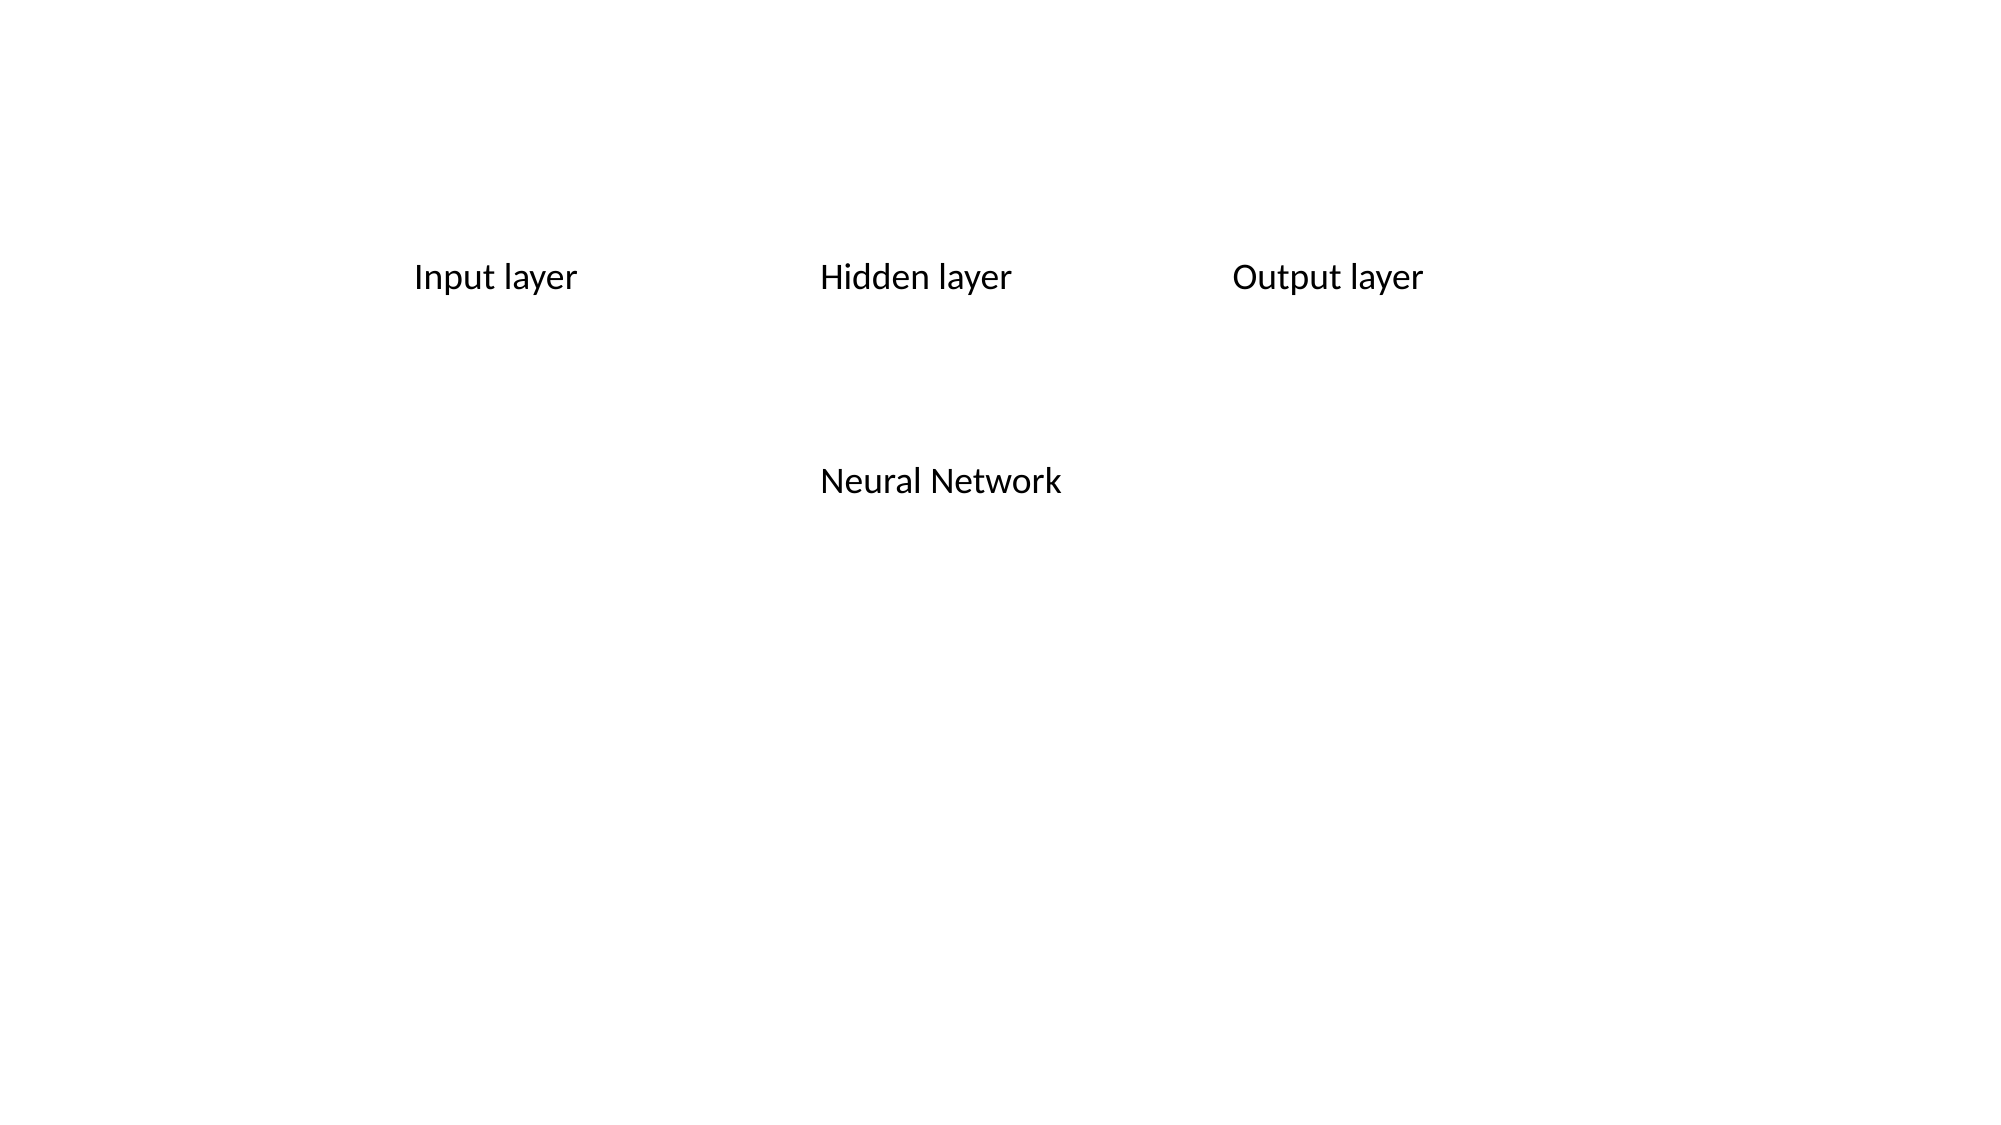

Input layer
Hidden layer
Output layer
Neural Network